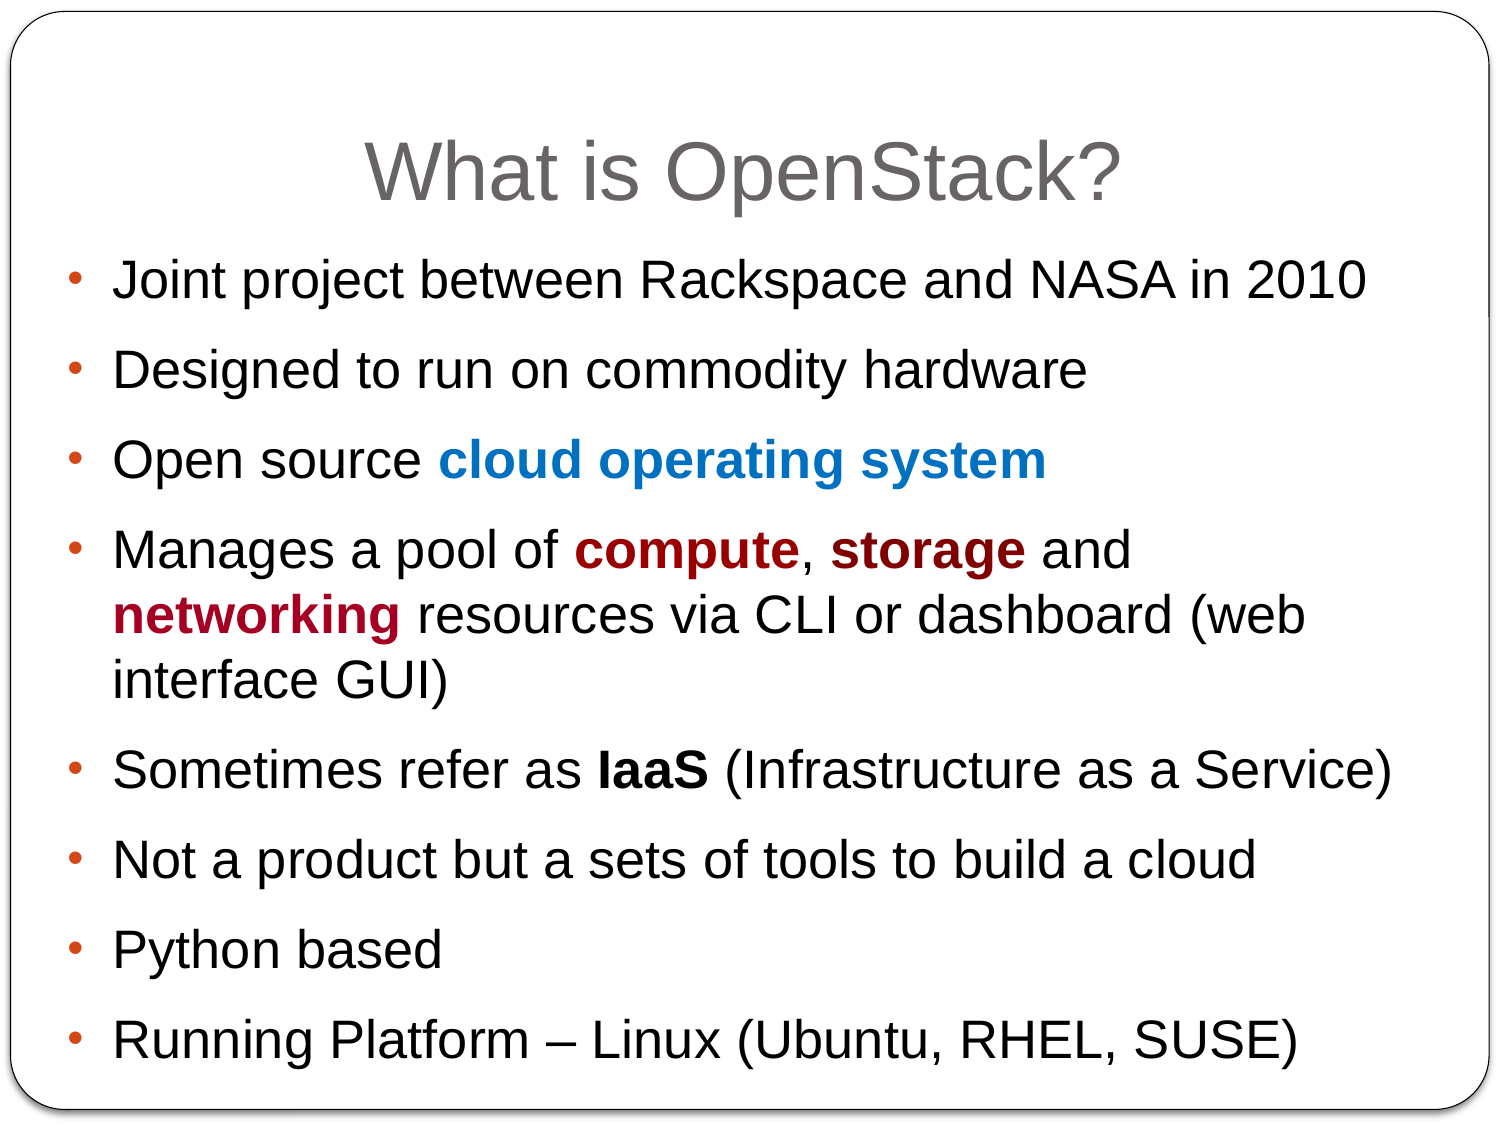

# What is OpenStack?
Joint project between Rackspace and NASA in 2010
Designed to run on commodity hardware
Open source cloud operating system
Manages a pool of compute, storage and networking resources via CLI or dashboard (web interface GUI)
Sometimes refer as IaaS (Infrastructure as a Service)
Not a product but a sets of tools to build a cloud
Python based
Running Platform – Linux (Ubuntu, RHEL, SUSE)